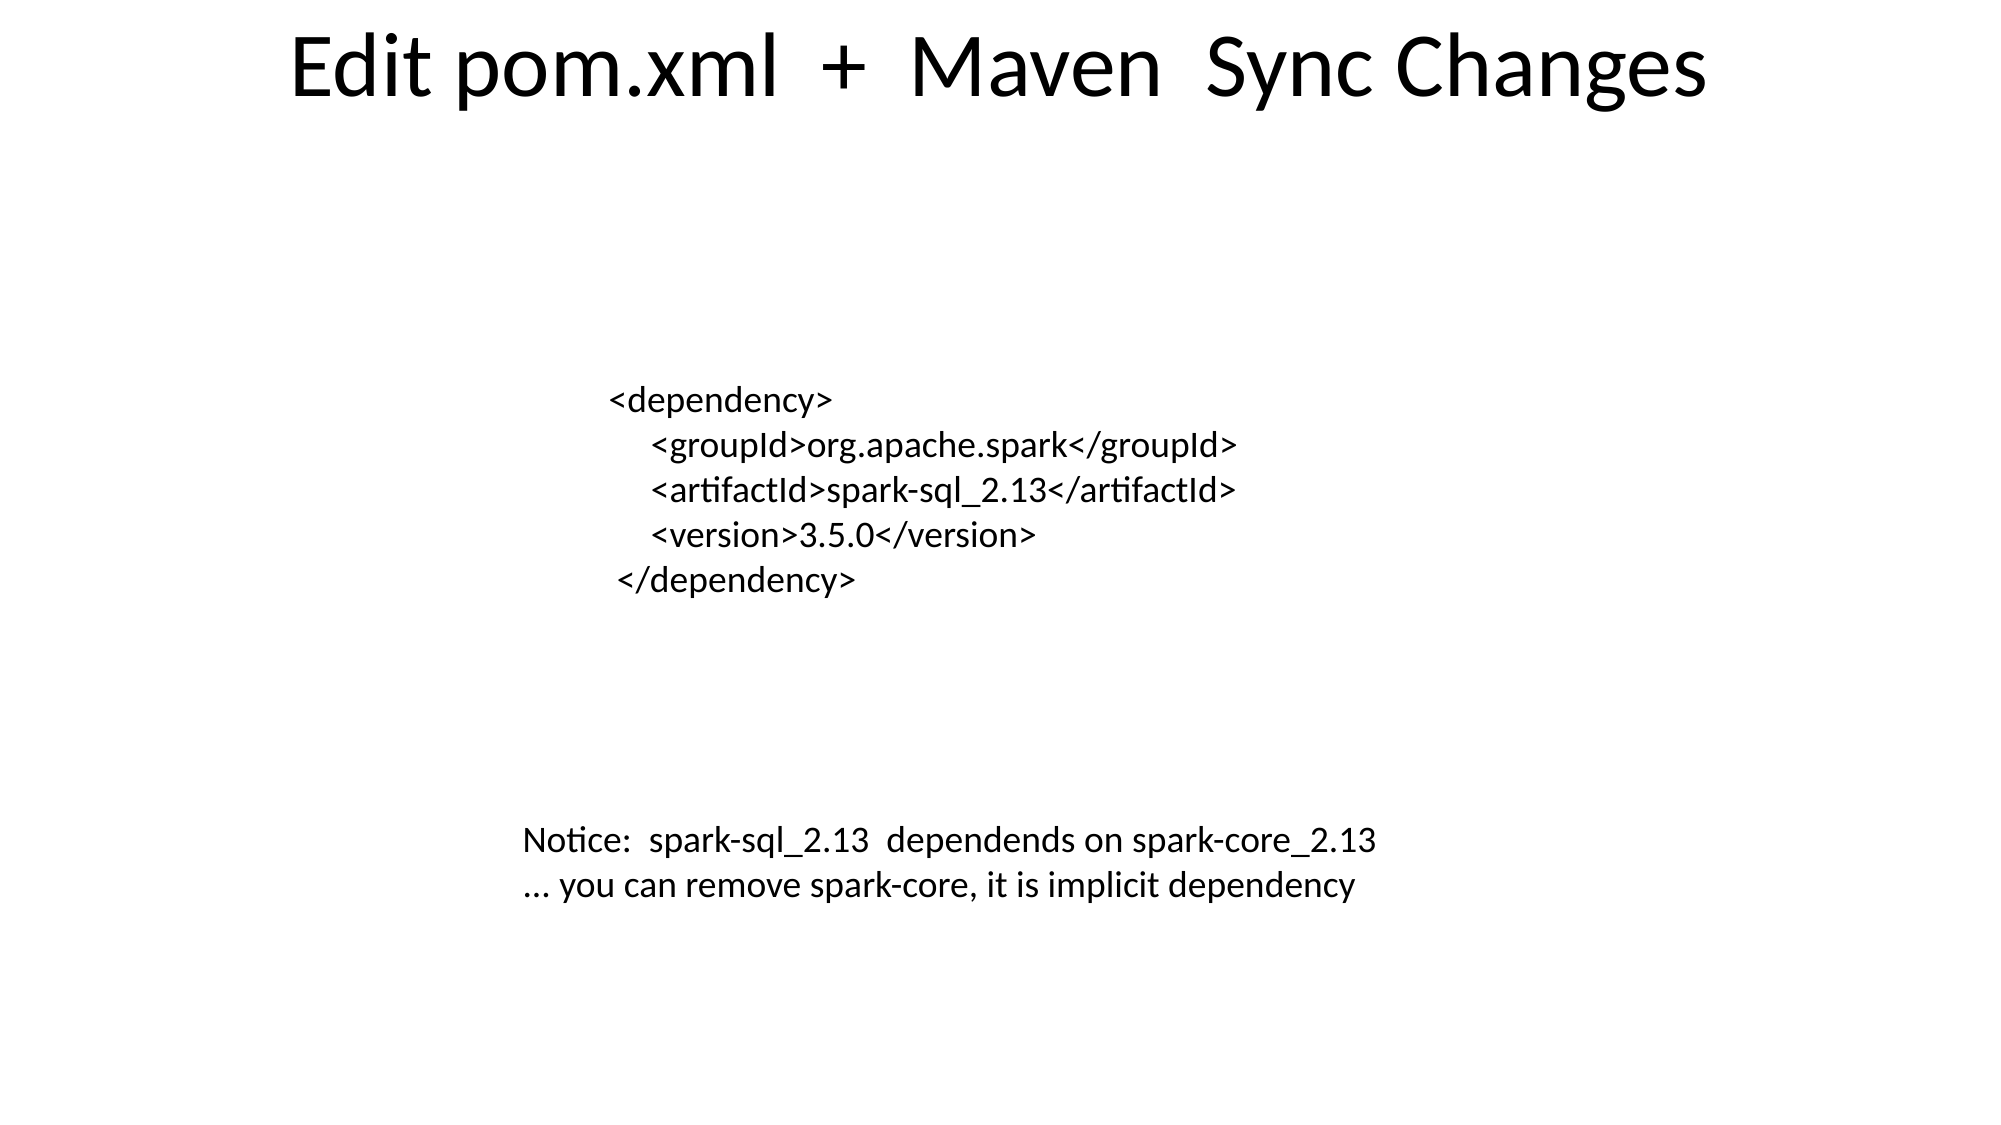

# Edit pom.xml  +  Maven  Sync Changes
       <dependency>
            <groupId>org.apache.spark</groupId>
            <artifactId>spark-sql_2.13</artifactId>
            <version>3.5.0</version>
        </dependency>
Notice:  spark-sql_2.13  dependends on spark-core_2.13
... you can remove spark-core, it is implicit dependency